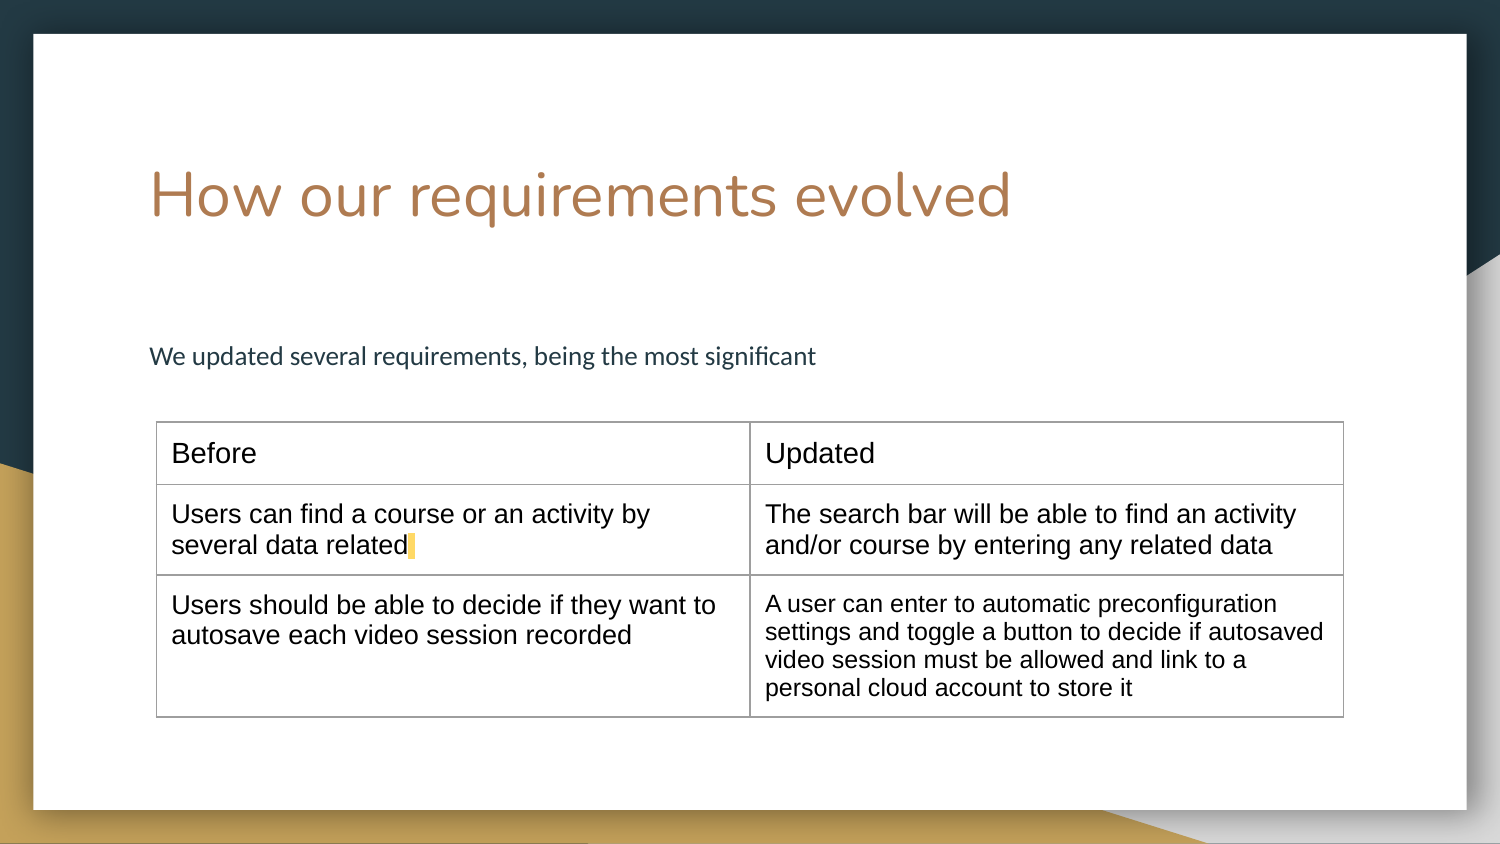

# How our requirements evolved
We updated several requirements, being the most significant
| Before | Updated |
| --- | --- |
| Users can find a course or an activity by several data related | The search bar will be able to find an activity and/or course by entering any related data |
| Users should be able to decide if they want to autosave each video session recorded | A user can enter to automatic preconfiguration settings and toggle a button to decide if autosaved video session must be allowed and link to a personal cloud account to store it |